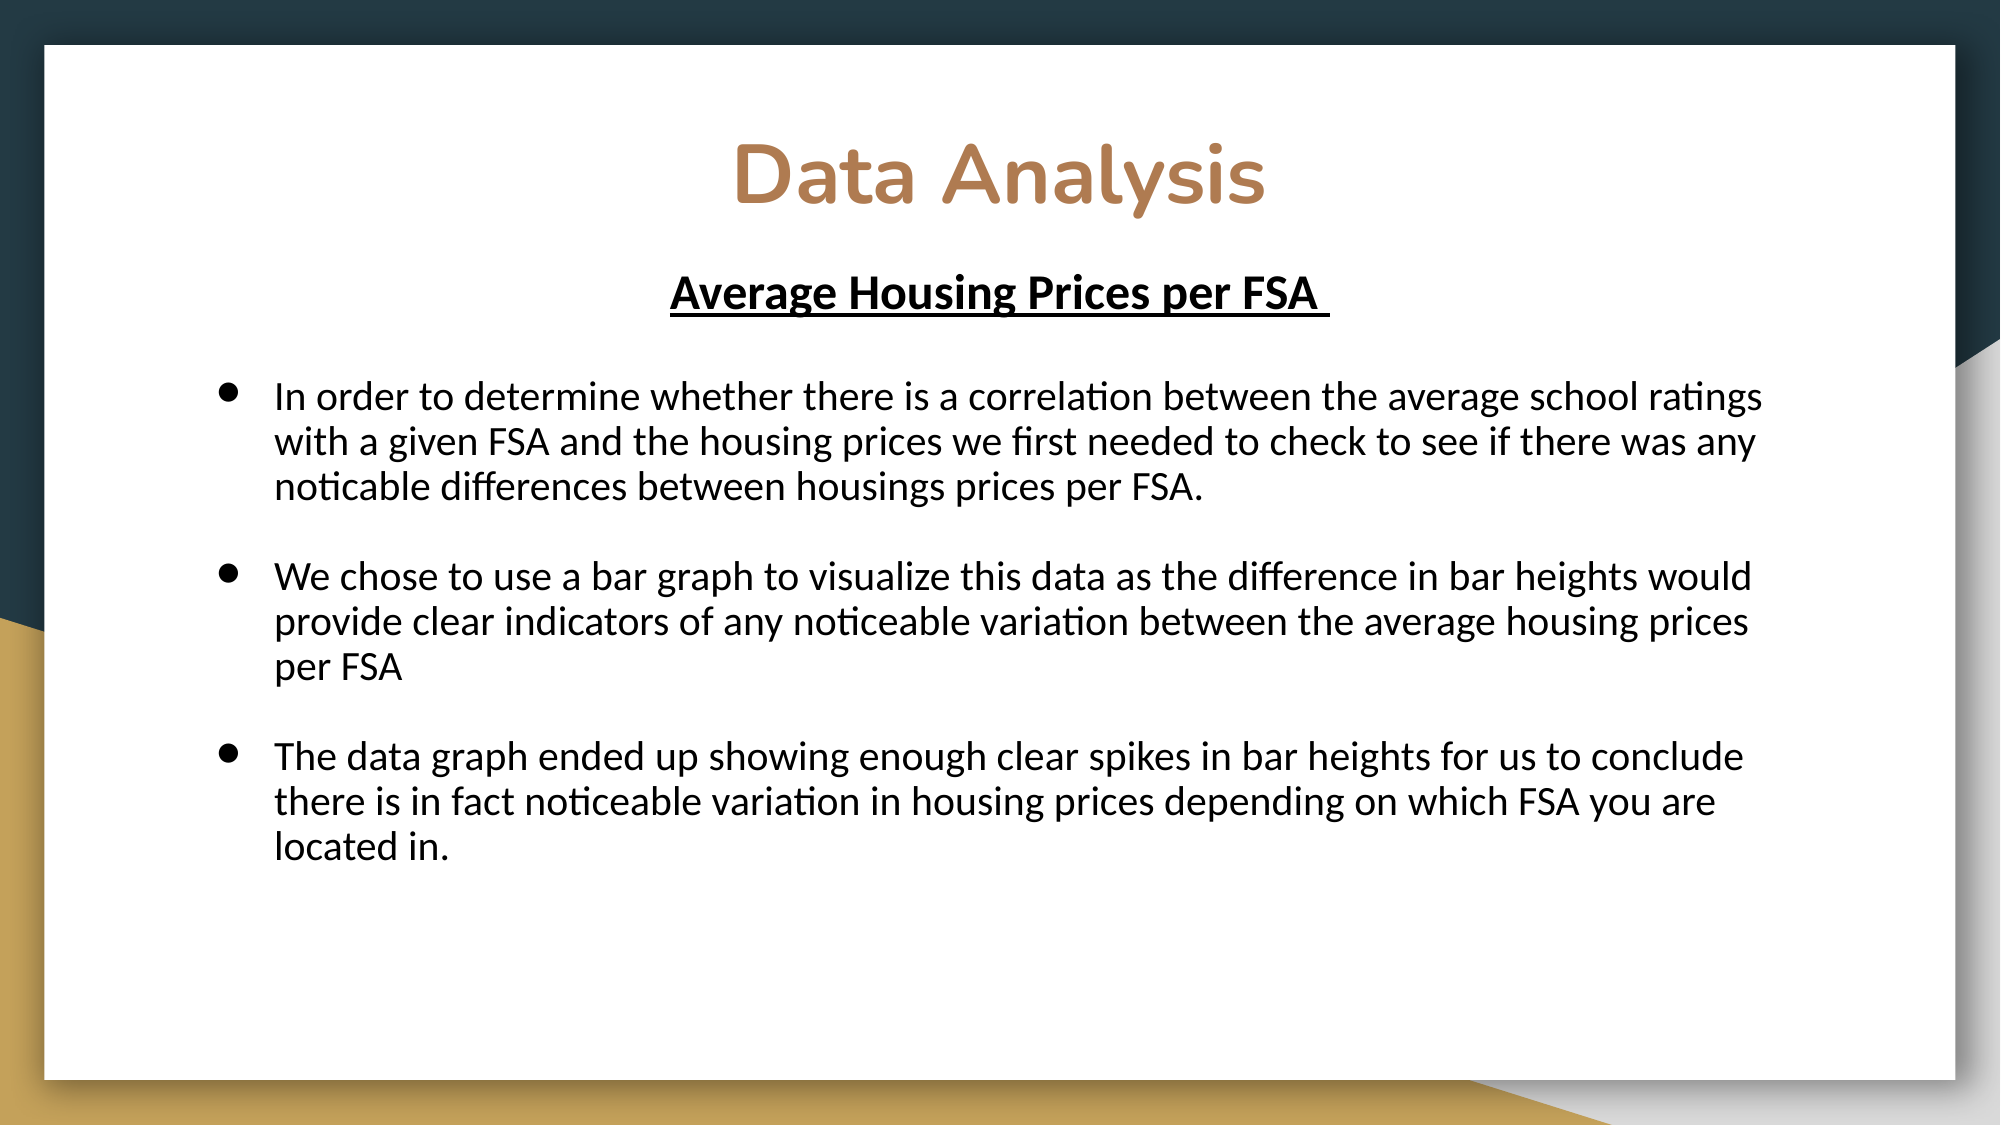

# Data Analysis
Average Housing Prices per FSA

In order to determine whether there is a correlation between the average school ratings with a given FSA and the housing prices we first needed to check to see if there was any noticable differences between housings prices per FSA.

We chose to use a bar graph to visualize this data as the difference in bar heights would provide clear indicators of any noticeable variation between the average housing prices per FSA

The data graph ended up showing enough clear spikes in bar heights for us to conclude there is in fact noticeable variation in housing prices depending on which FSA you are located in.